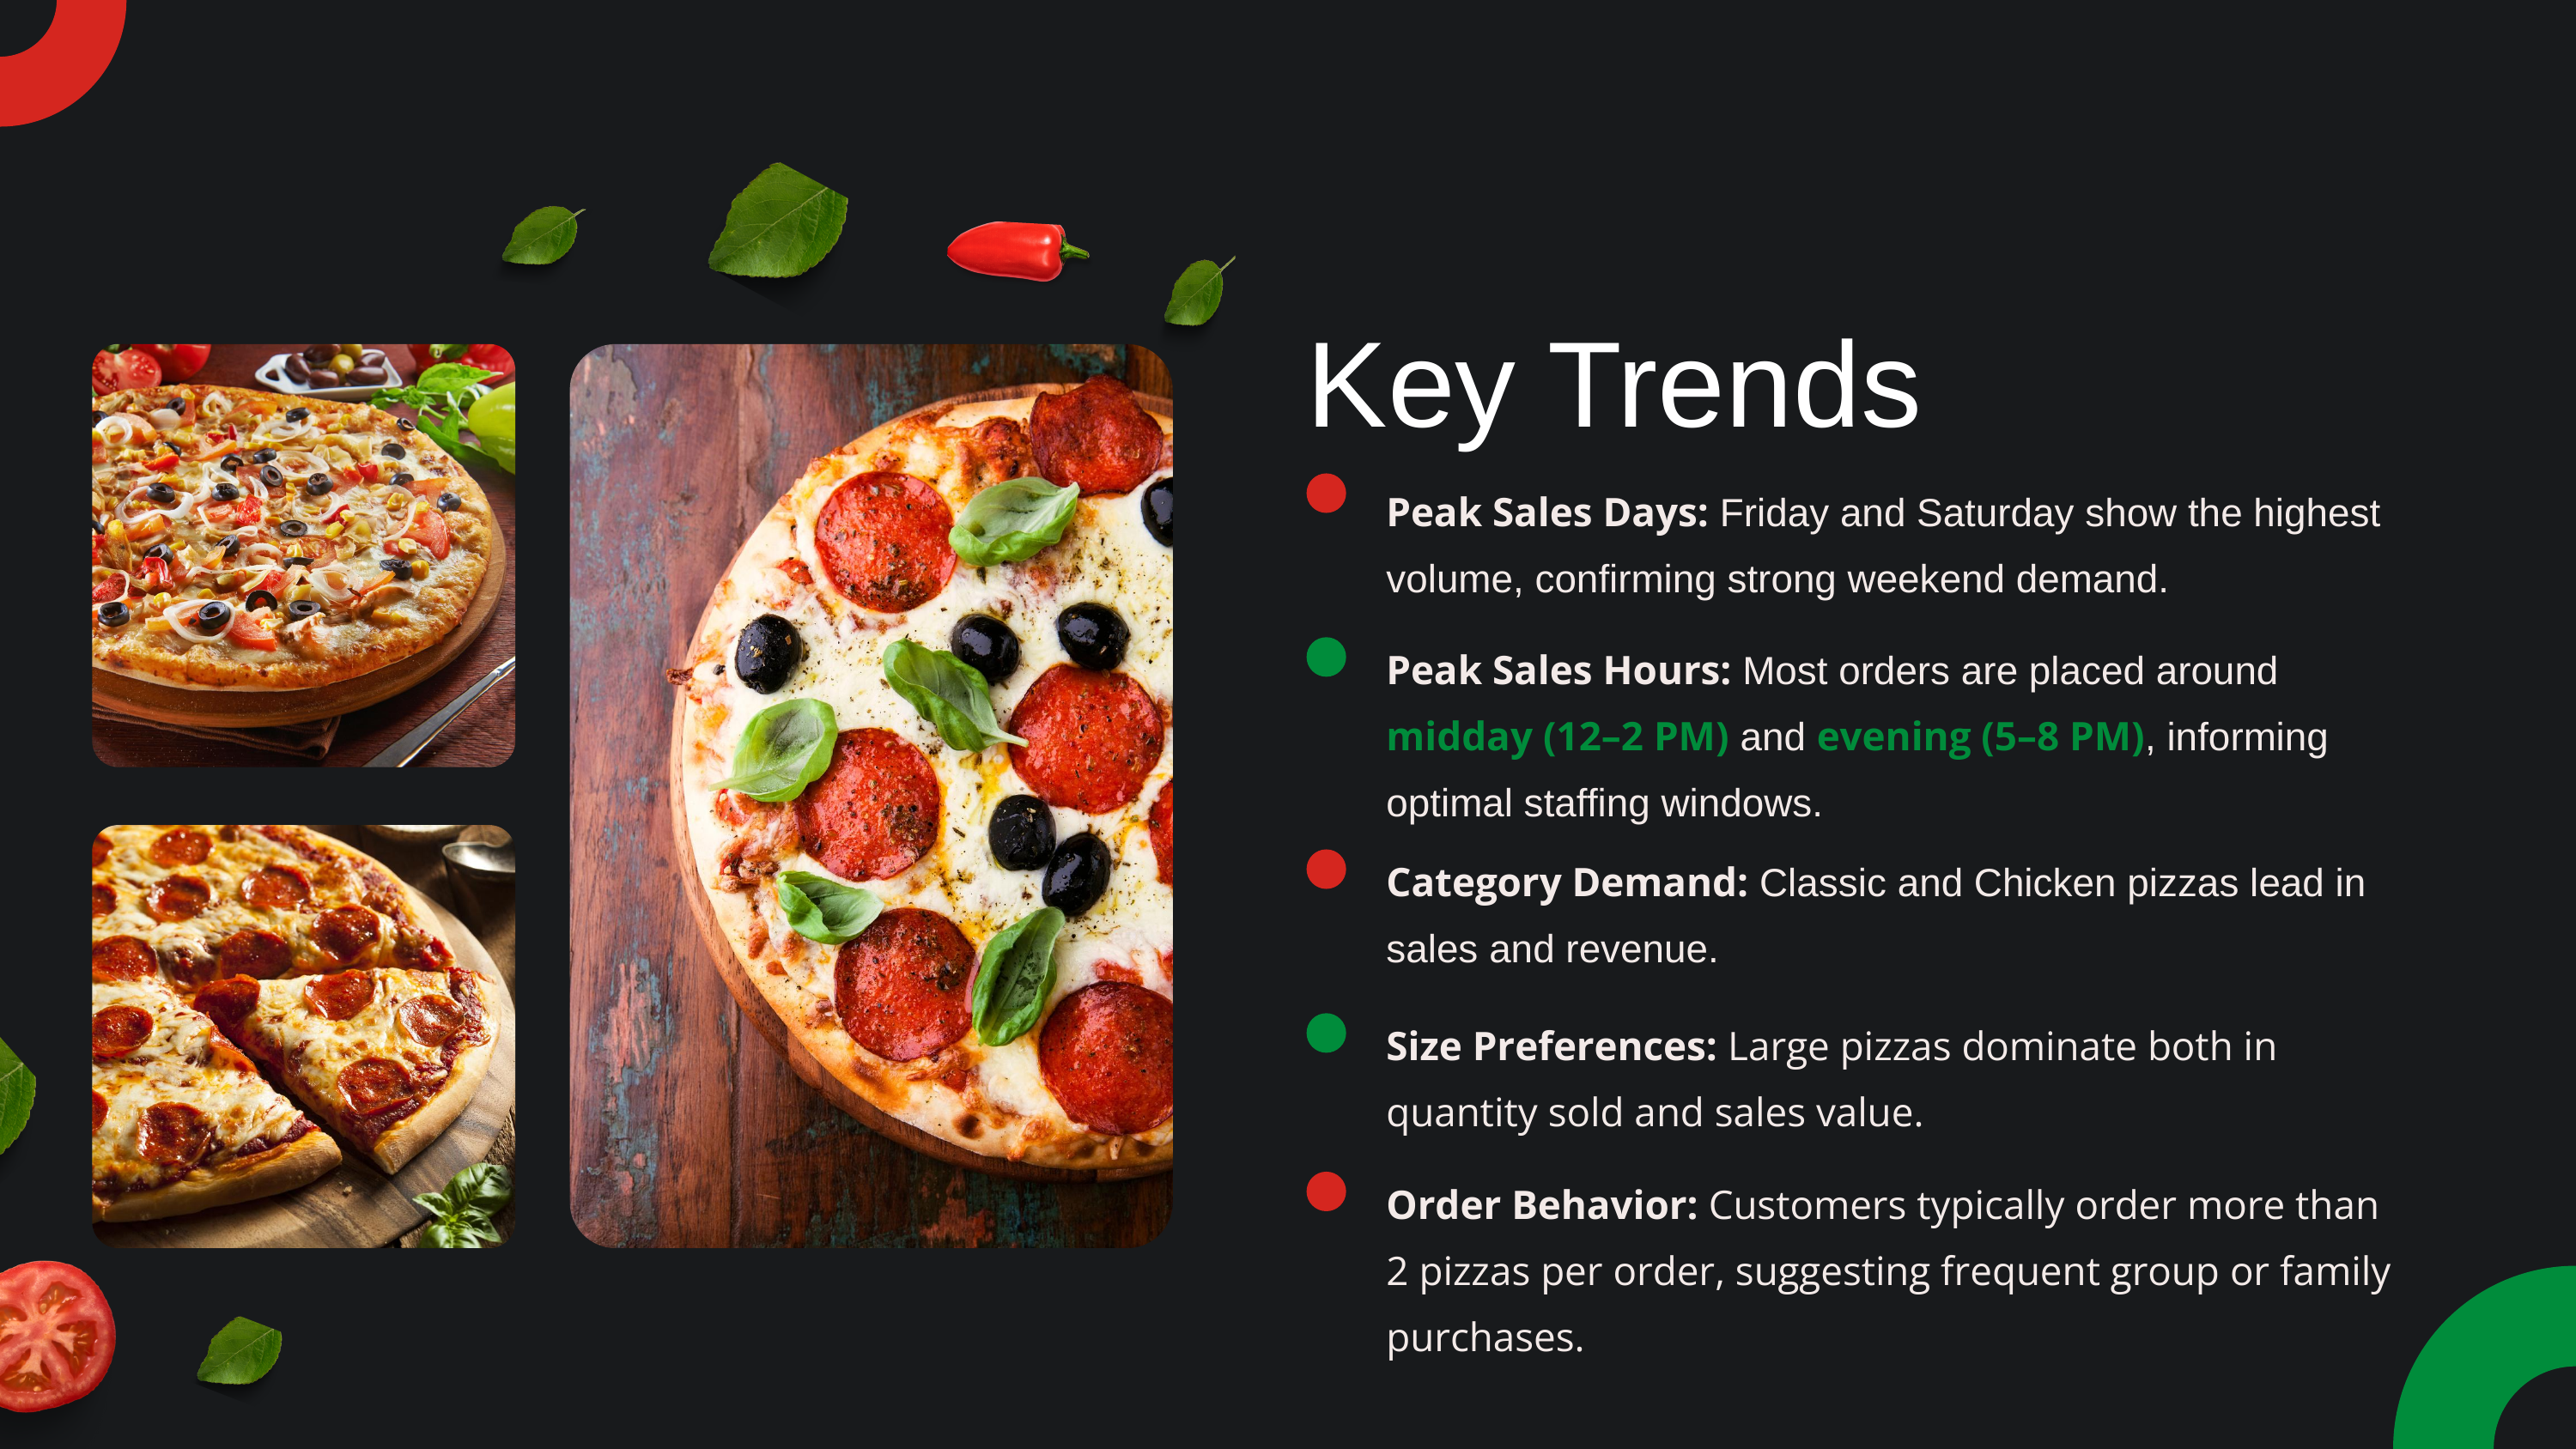

Key Trends

Peak Sales Days: Friday and Saturday show the highest volume, confirming strong weekend demand.

Peak Sales Hours: Most orders are placed around midday (12–2 PM) and evening (5–8 PM), informing optimal staffing windows.

Category Demand: Classic and Chicken pizzas lead in sales and revenue.

Size Preferences: Large pizzas dominate both in quantity sold and sales value.

Order Behavior: Customers typically order more than 2 pizzas per order, suggesting frequent group or family purchases.